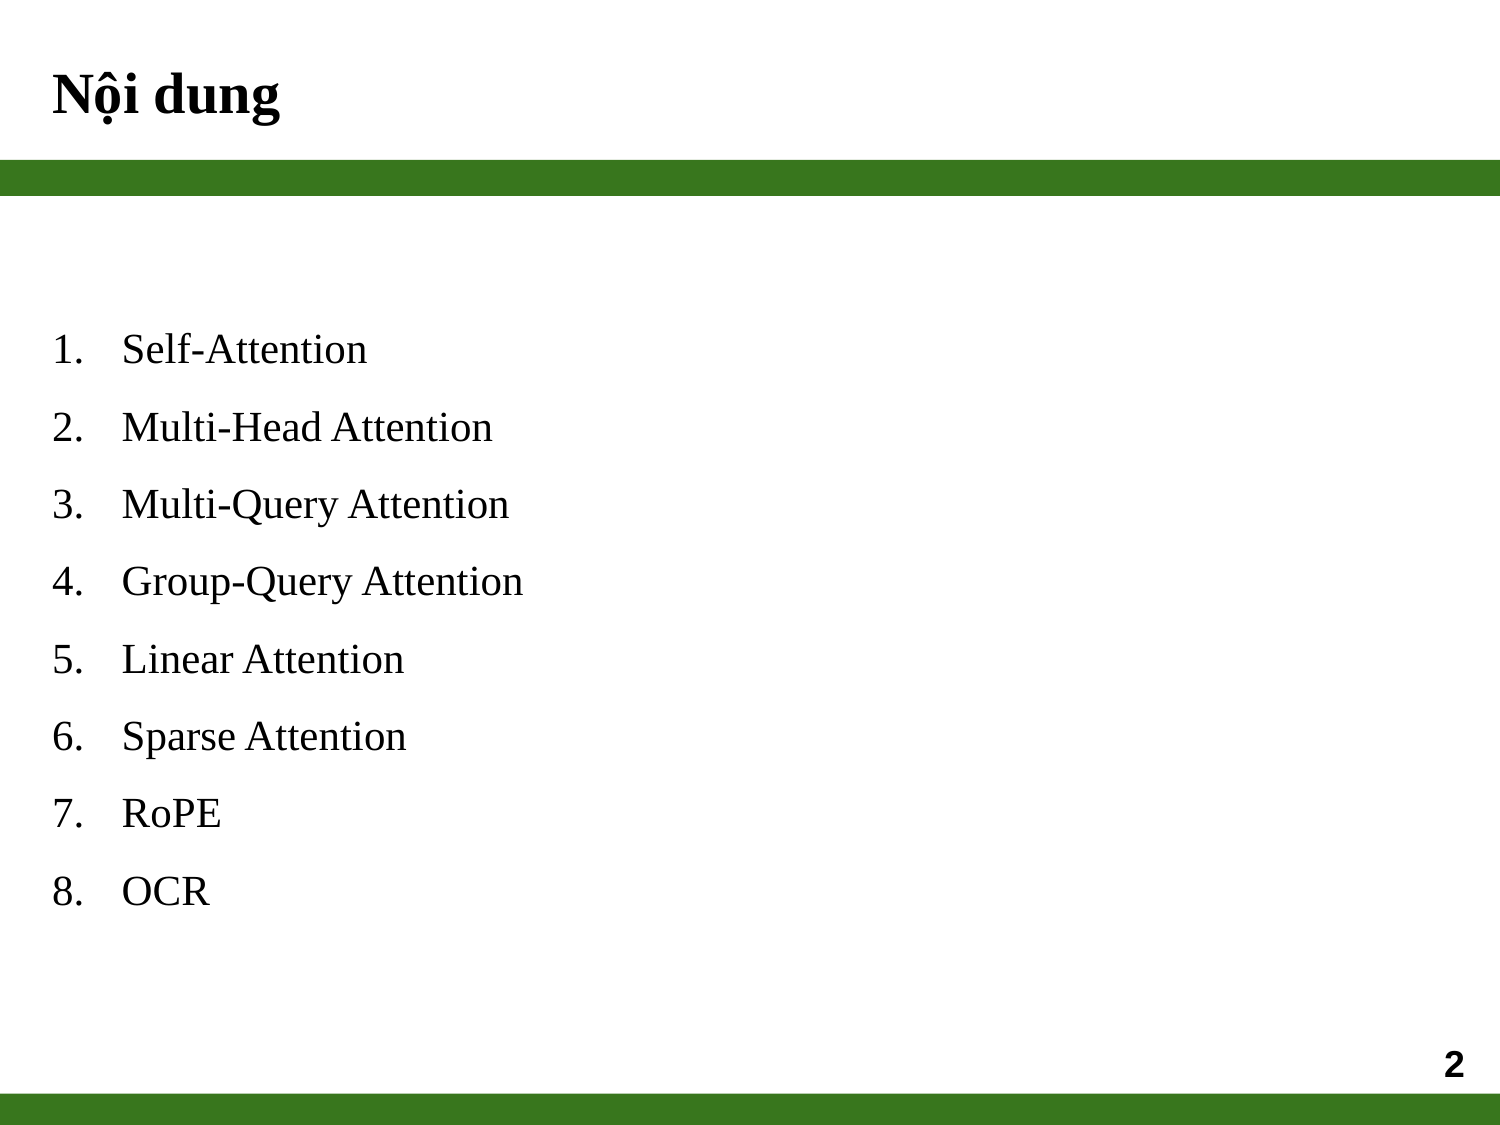

# Nội dung
Self-Attention
Multi-Head Attention
Multi-Query Attention
Group-Query Attention
Linear Attention
Sparse Attention
RoPE
OCR
2